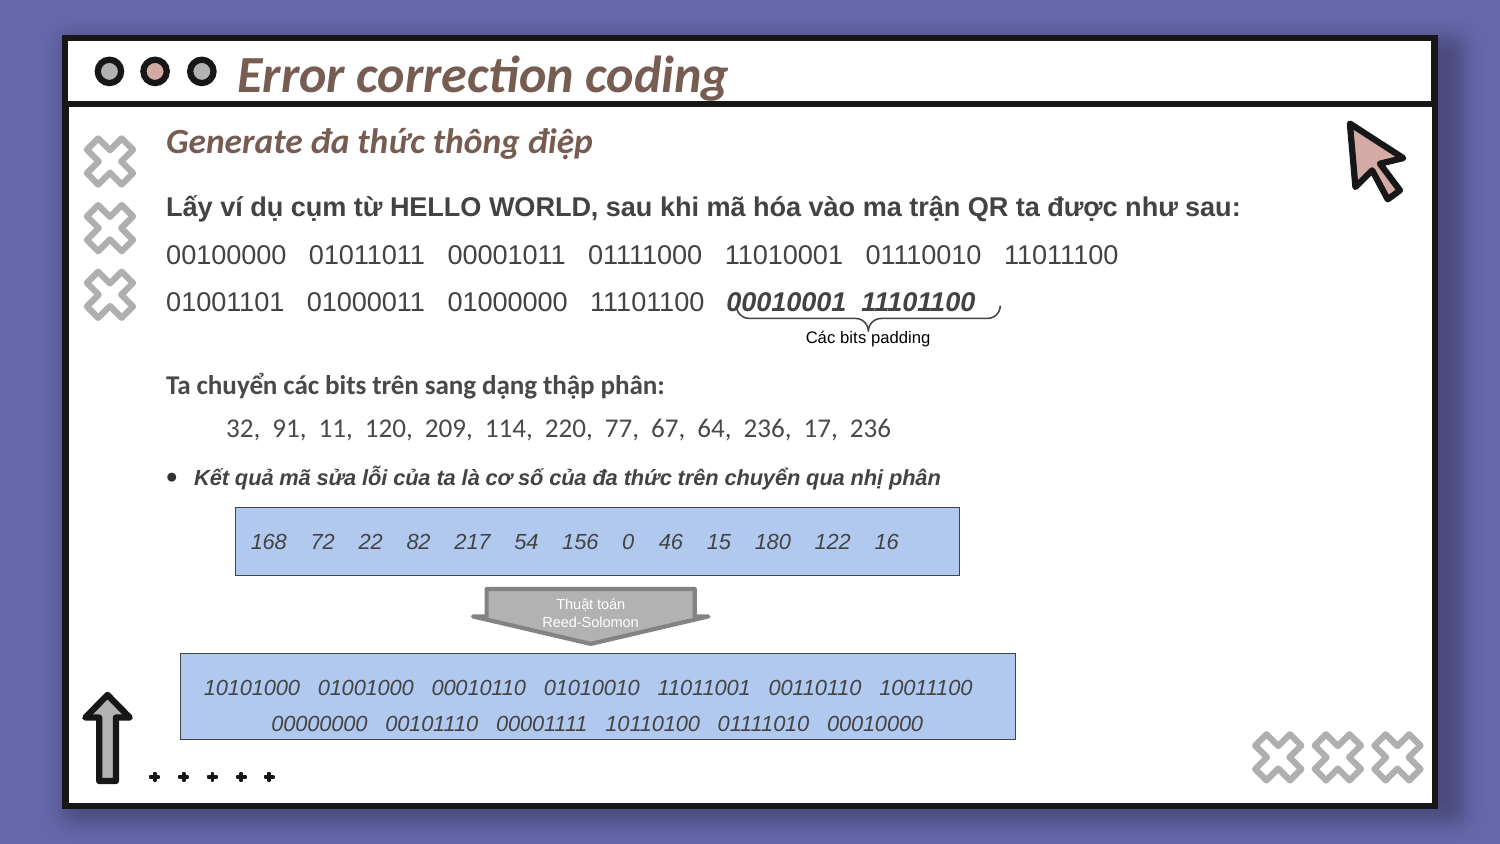

# Error correction coding
Generate đa thức thông điệp
Lấy ví dụ cụm từ HELLO WORLD, sau khi mã hóa vào ma trận QR ta được như sau:
00100000   01011011   00001011   01111000   11010001   01110010   11011100
01001101   01000011   01000000   11101100   00010001  11101100

Các bits padding
Ta chuyển các bits trên sang dạng thập phân:
          32,  91,  11,  120,  209,  114,  220,  77,  67,  64,  236,  17,  236

Kết quả mã sửa lỗi của ta là cơ số của đa thức trên chuyển qua nhị phân

168    72    22    82    217    54    156    0    46    15    180    122    16

Thuật toán
Reed-Solomon
10101000   01001000   00010110   01010010   11011001   00110110   10011100
00000000   00101110   00001111   10110100   01111010   00010000